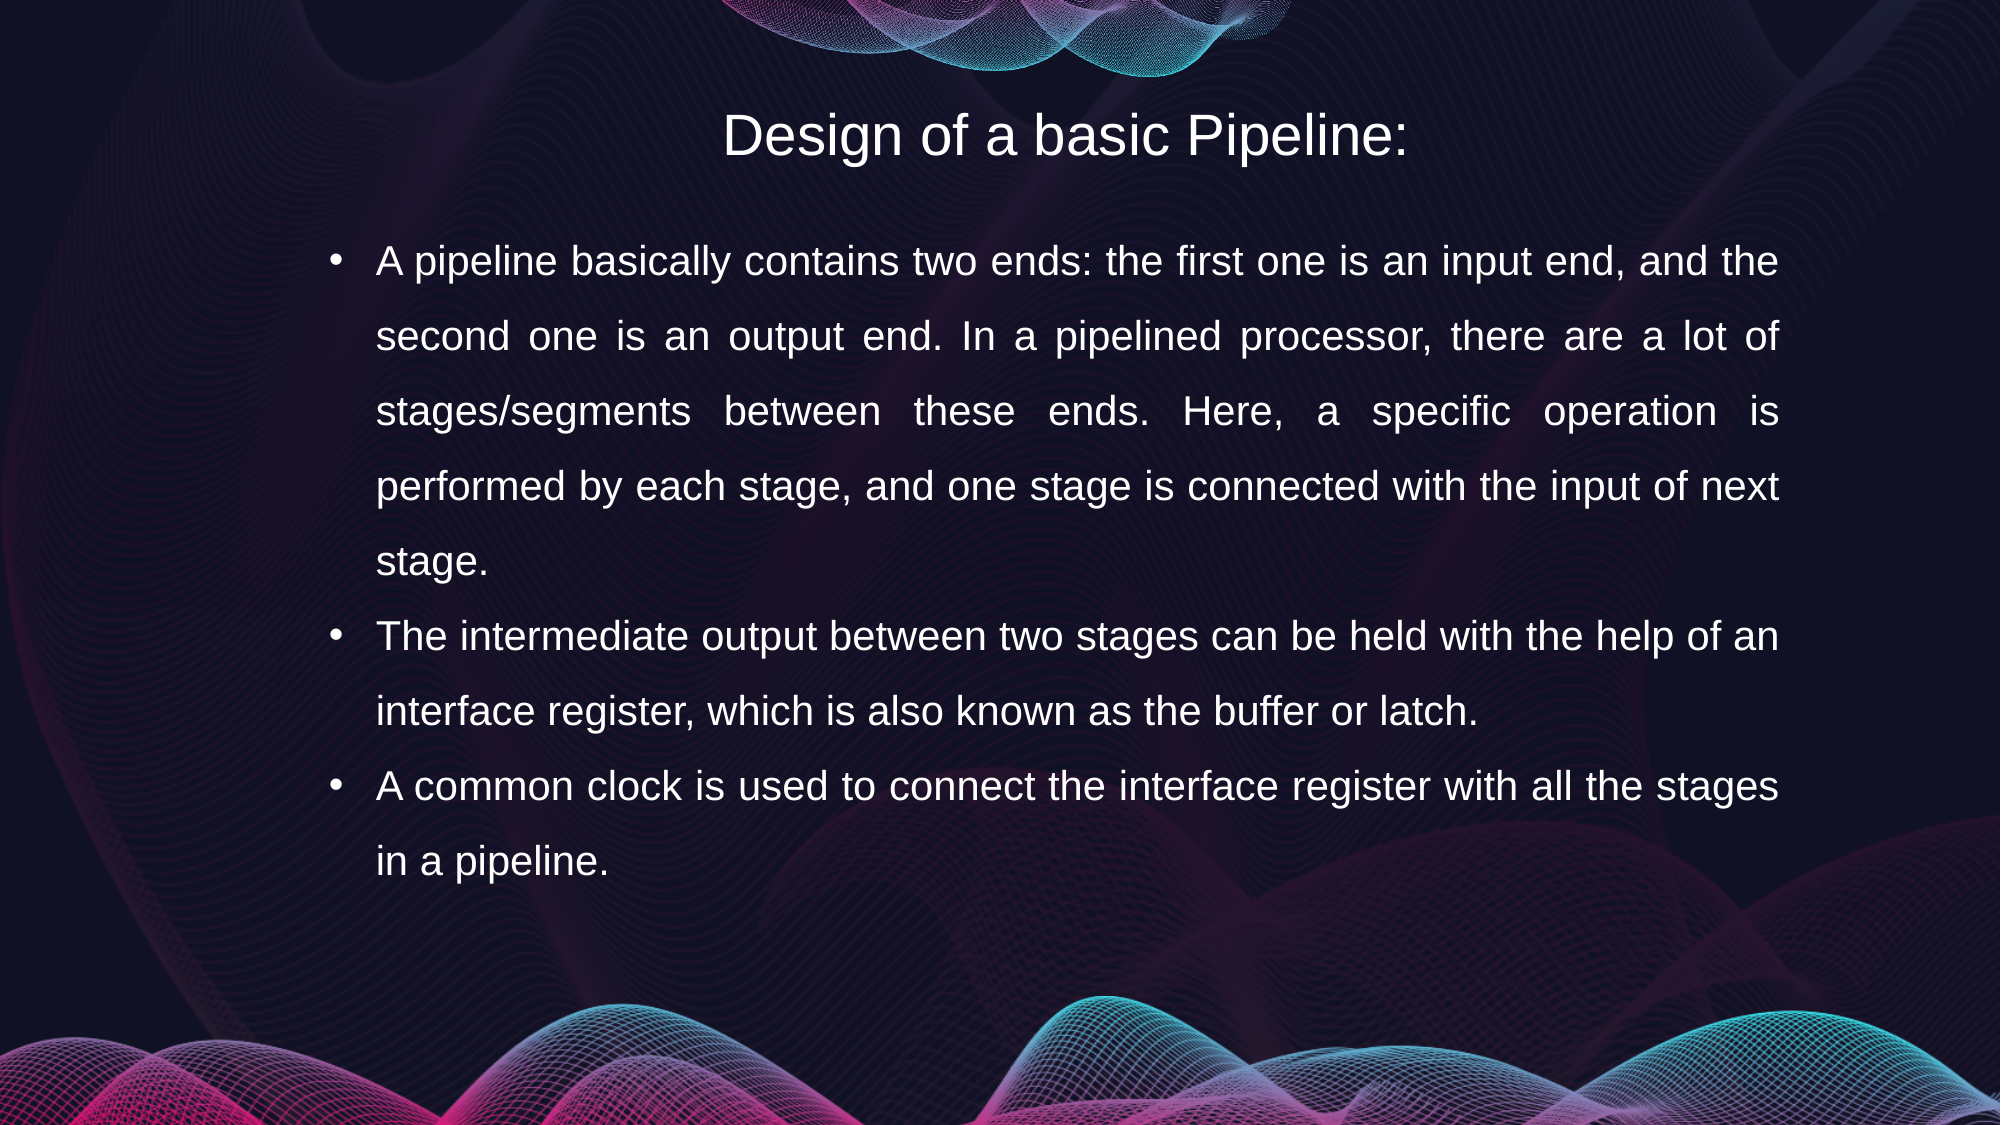

Design of a basic Pipeline:
A pipeline basically contains two ends: the first one is an input end, and the second one is an output end. In a pipelined processor, there are a lot of stages/segments between these ends. Here, a specific operation is performed by each stage, and one stage is connected with the input of next stage.
The intermediate output between two stages can be held with the help of an interface register, which is also known as the buffer or latch.
A common clock is used to connect the interface register with all the stages in a pipeline.